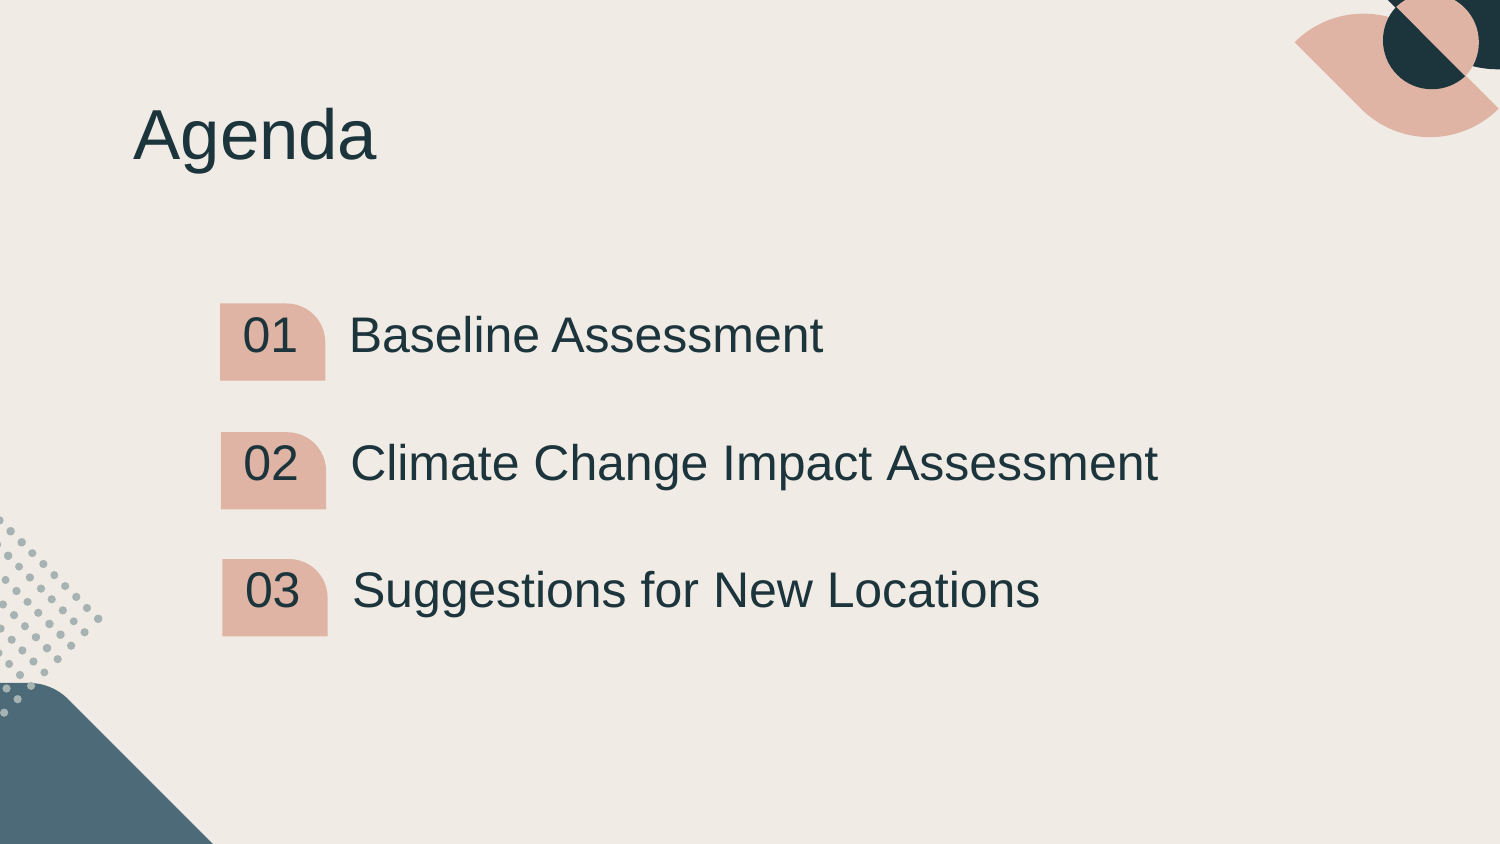

# Agenda
01
Baseline Assessment

02
Climate Change Impact Assessment

Suggestions for New Locations
03